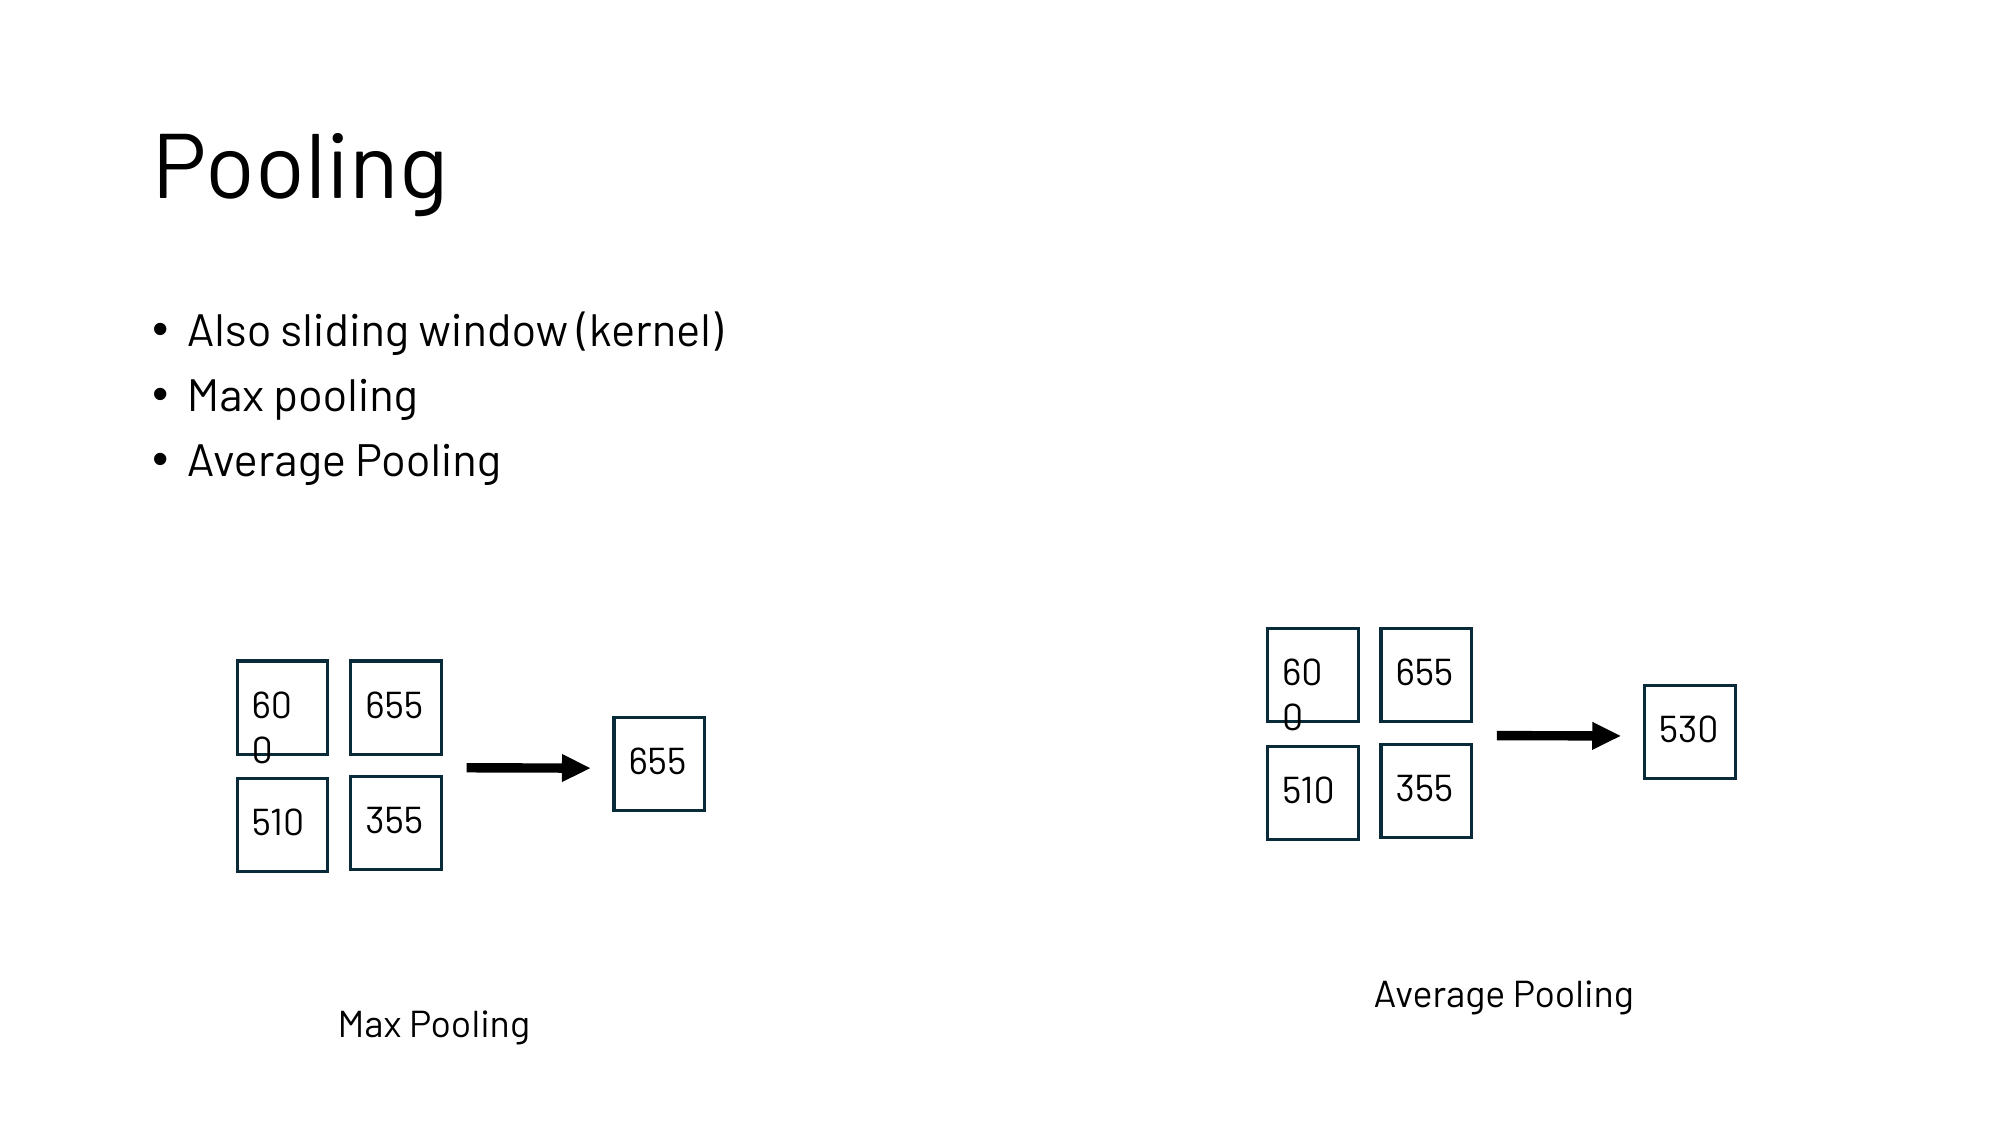

# Pooling
Also sliding window (kernel)
Max pooling
Average Pooling

655
600

655
600

355
510

530

655

355
510
Average Pooling
Max Pooling